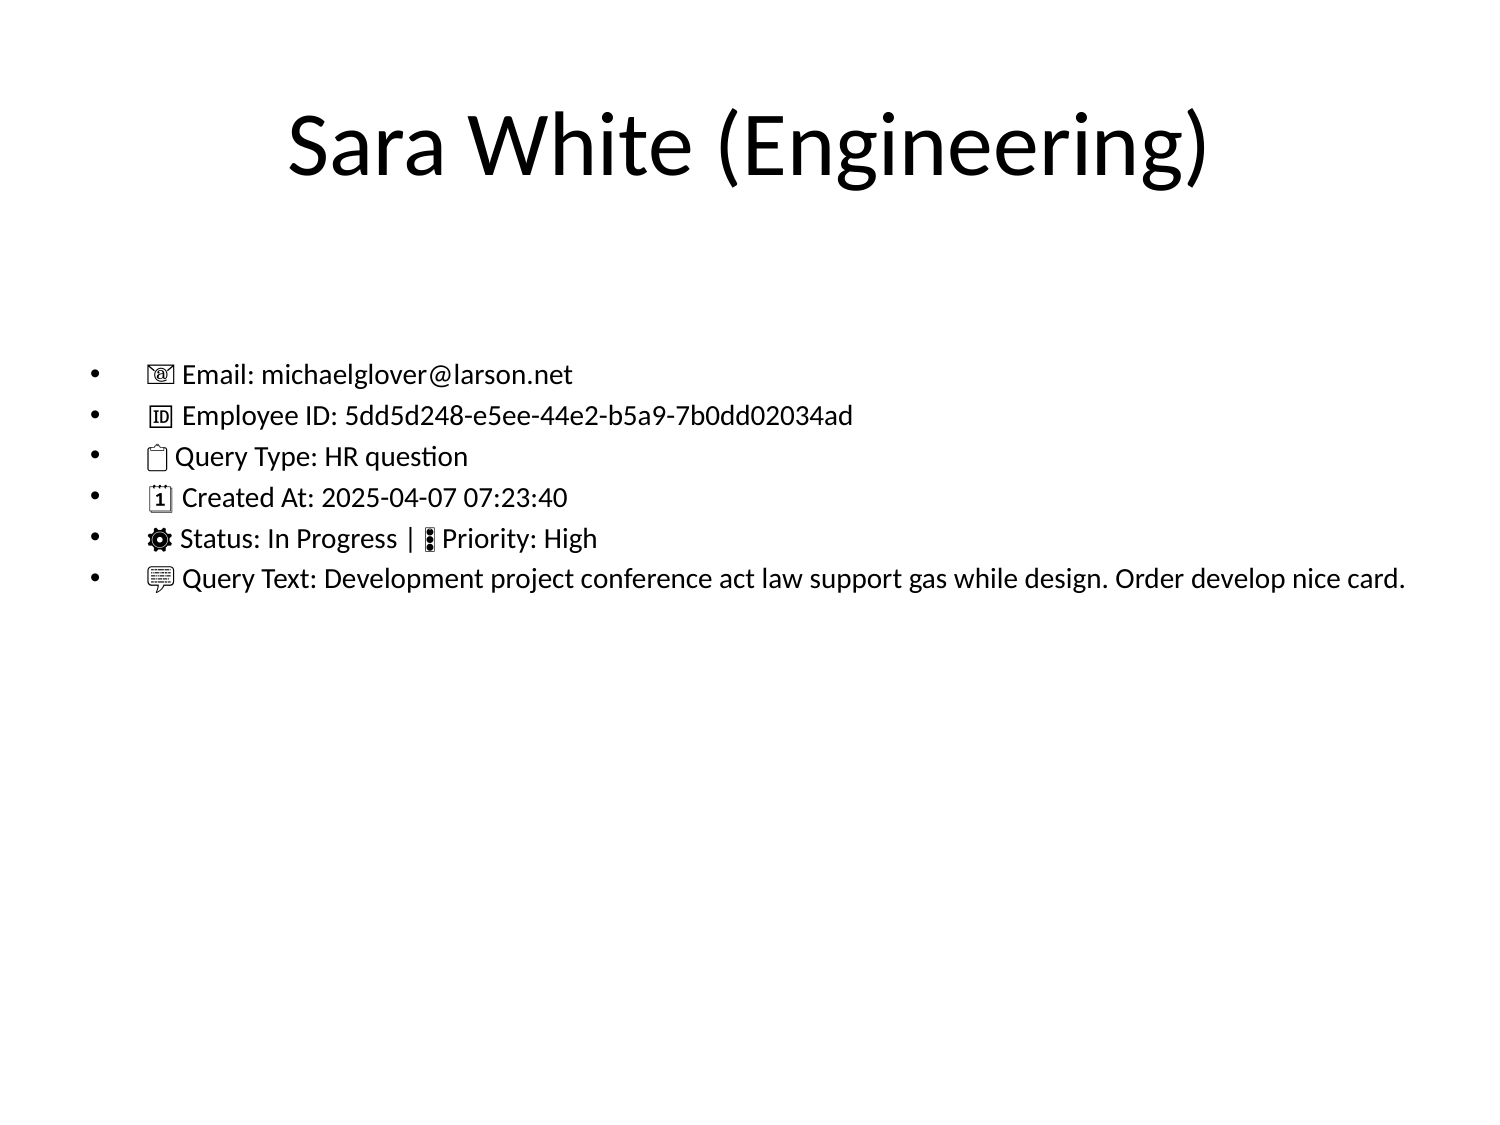

# Sara White (Engineering)

📧 Email: michaelglover@larson.net
🆔 Employee ID: 5dd5d248-e5ee-44e2-b5a9-7b0dd02034ad
📋 Query Type: HR question
🗓 Created At: 2025-04-07 07:23:40
⚙ Status: In Progress | 🚦 Priority: High
💬 Query Text: Development project conference act law support gas while design. Order develop nice card.